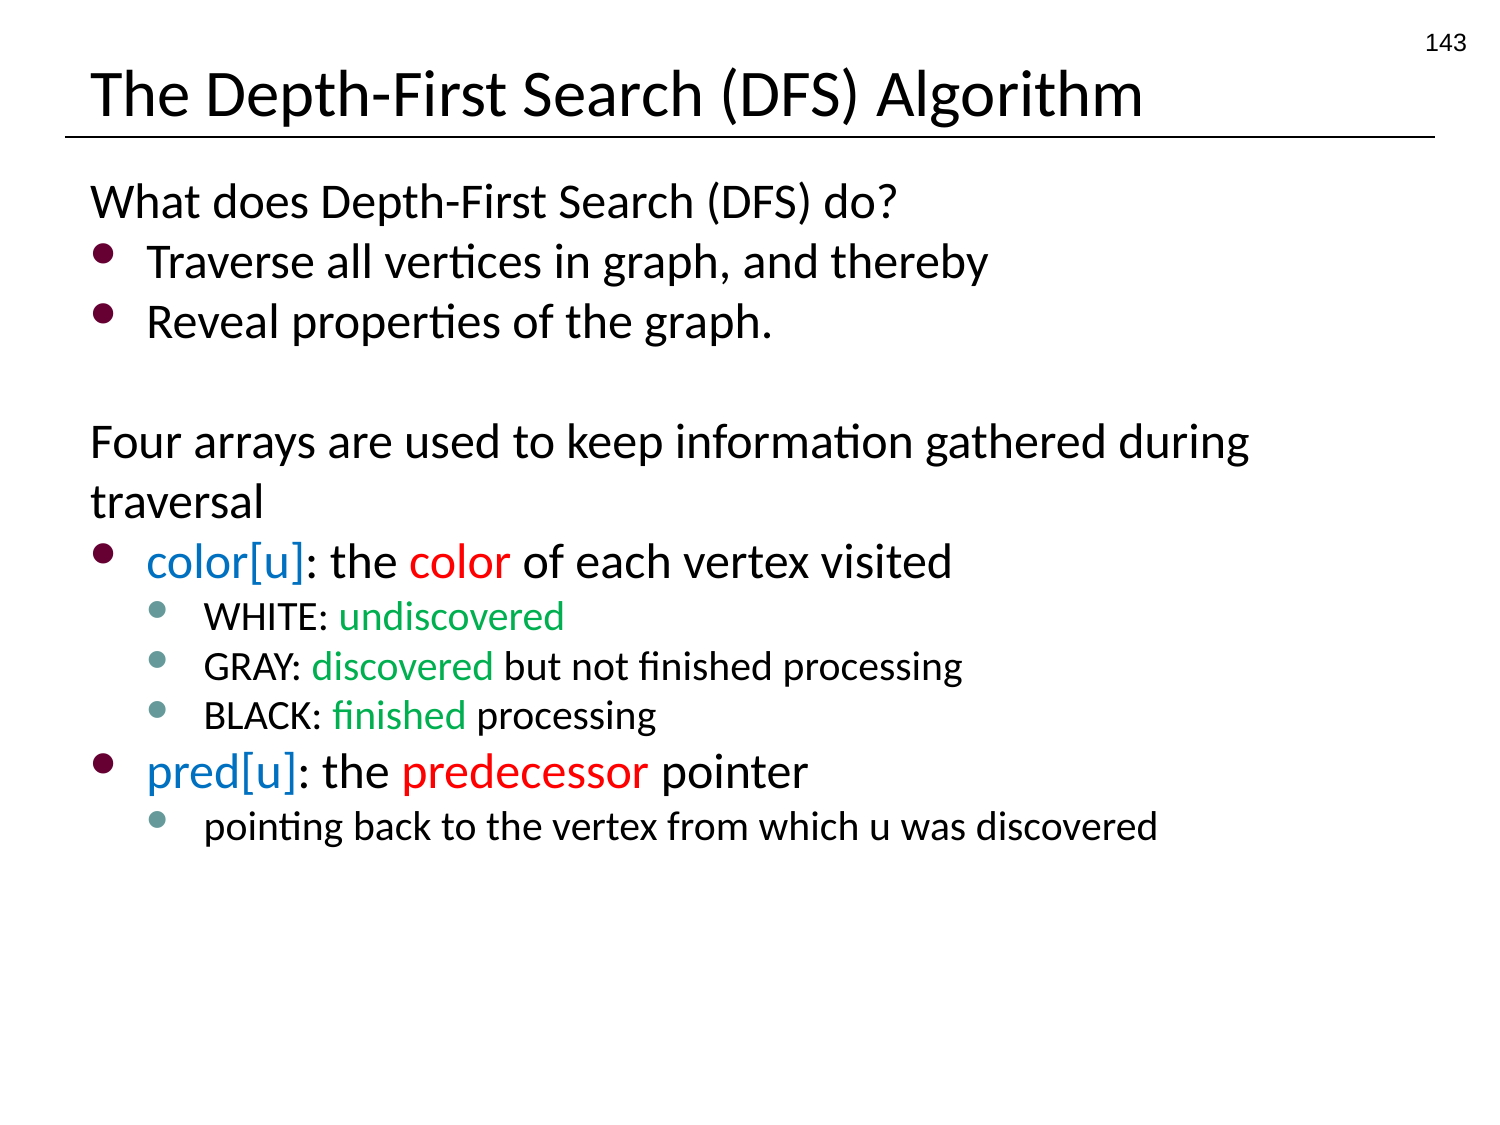

143
# The Depth-First Search (DFS) Algorithm
What does Depth-First Search (DFS) do?
Traverse all vertices in graph, and thereby
Reveal properties of the graph.

Four arrays are used to keep information gathered during traversal
color[u]: the color of each vertex visited
WHITE: undiscovered
GRAY: discovered but not finished processing
BLACK: finished processing
pred[u]: the predecessor pointer
pointing back to the vertex from which u was discovered